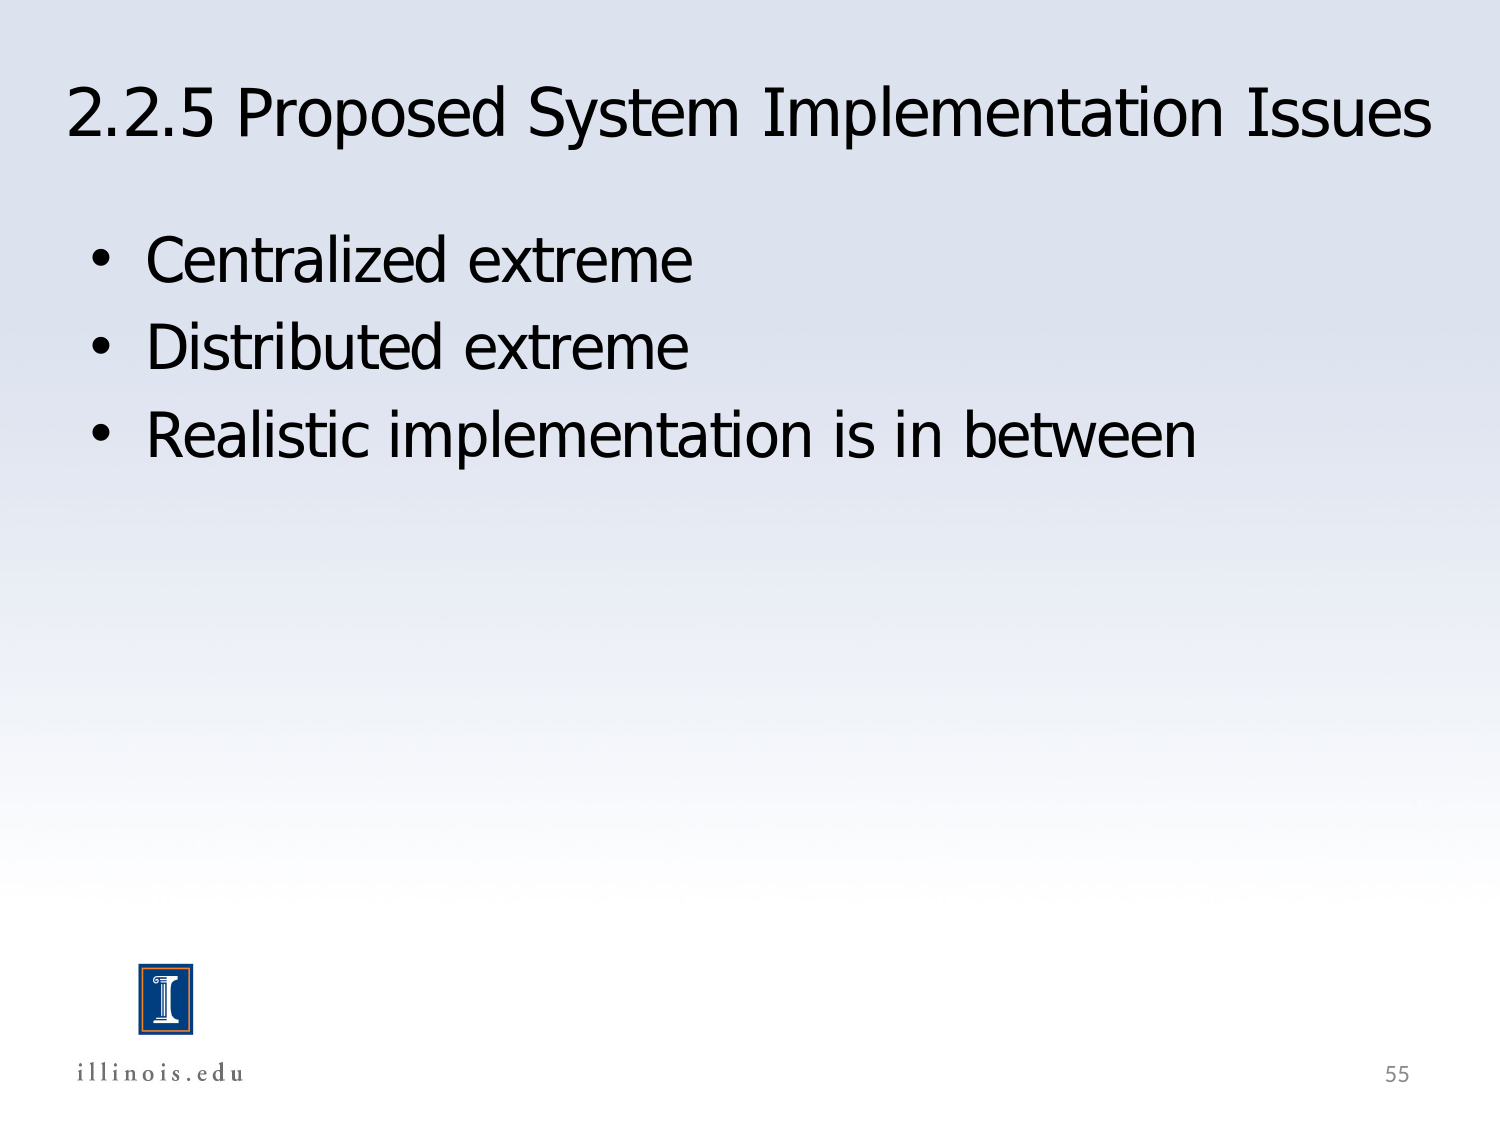

# 2.2.5 Proposed System Implementation Issues
Centralized extreme
Distributed extreme
Realistic implementation is in between
55